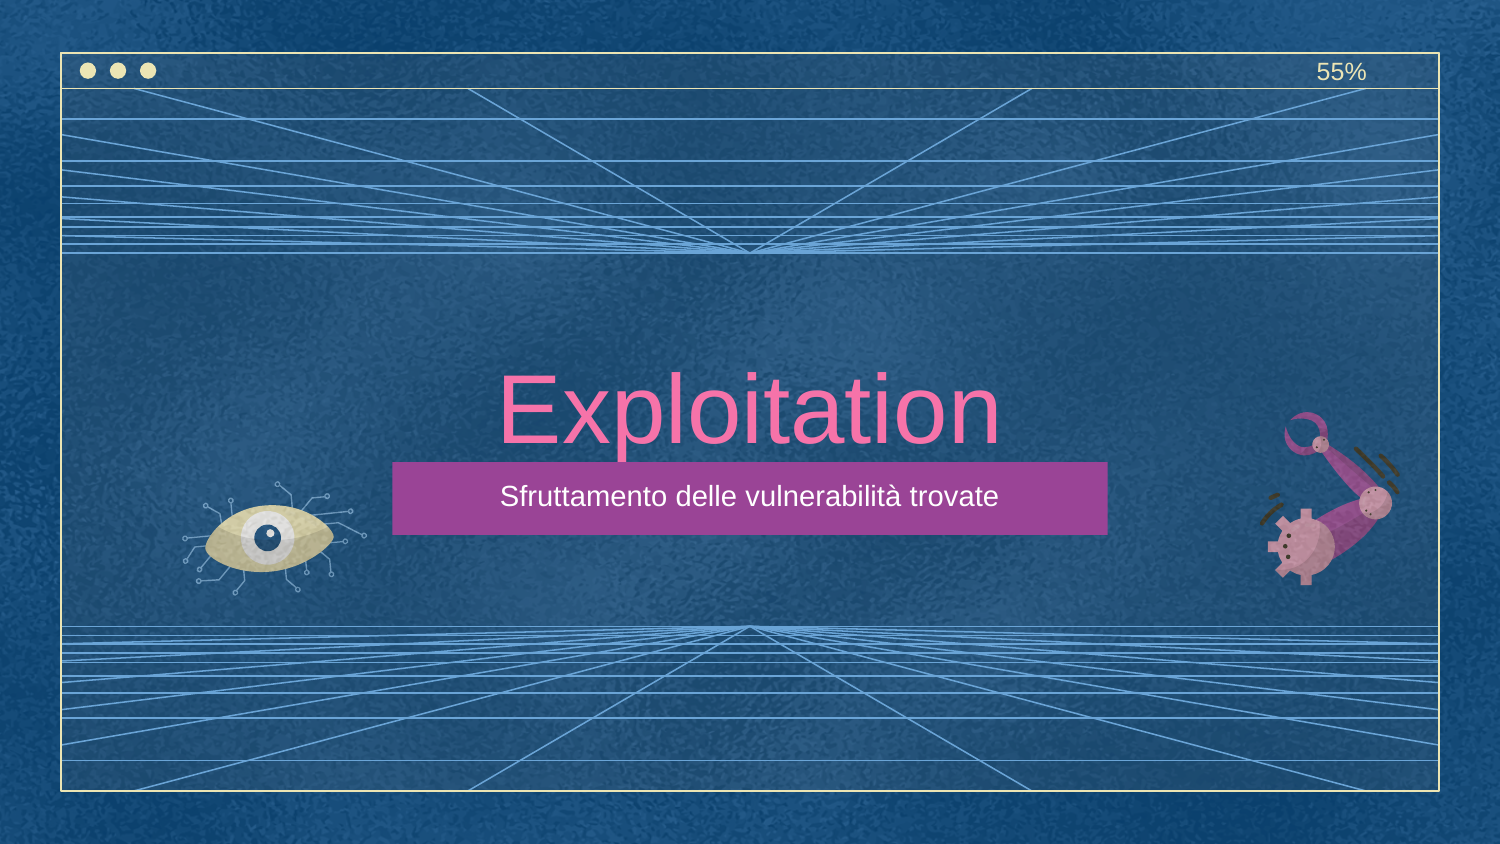

# 55%
Exploitation
Sfruttamento delle vulnerabilità trovate